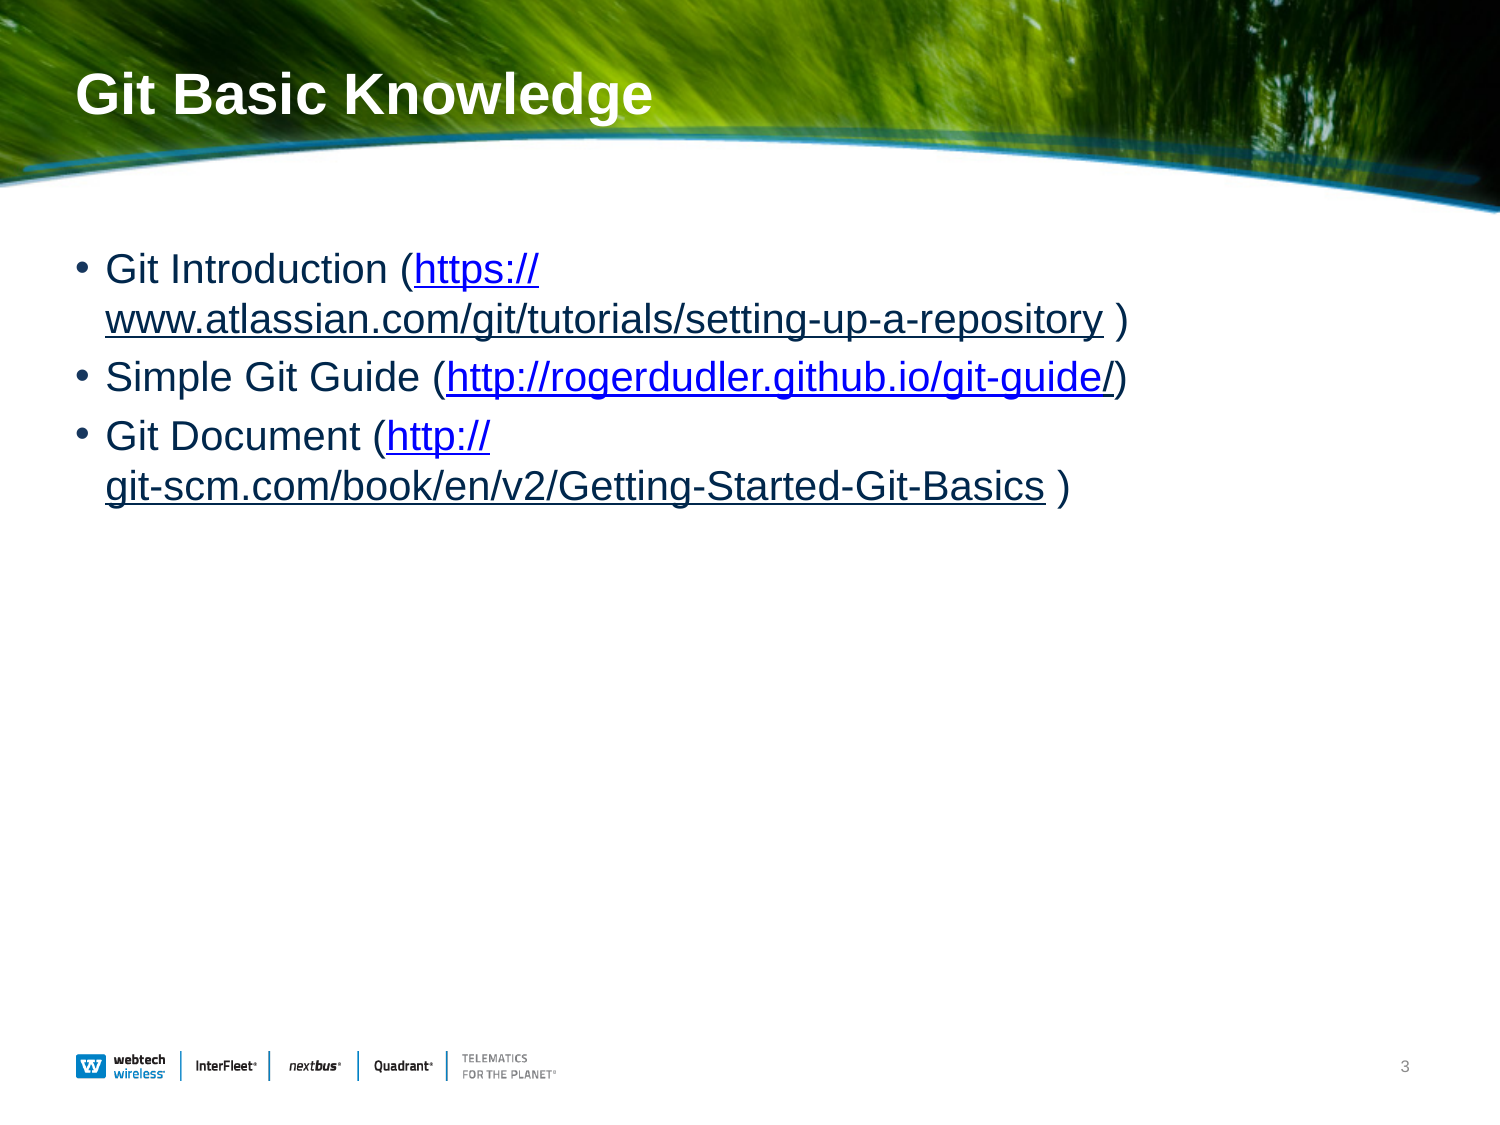

# Git Basic Knowledge

Git Introduction (https://www.atlassian.com/git/tutorials/setting-up-a-repository )
Simple Git Guide (http://rogerdudler.github.io/git-guide/)
Git Document (http://git-scm.com/book/en/v2/Getting-Started-Git-Basics )

3